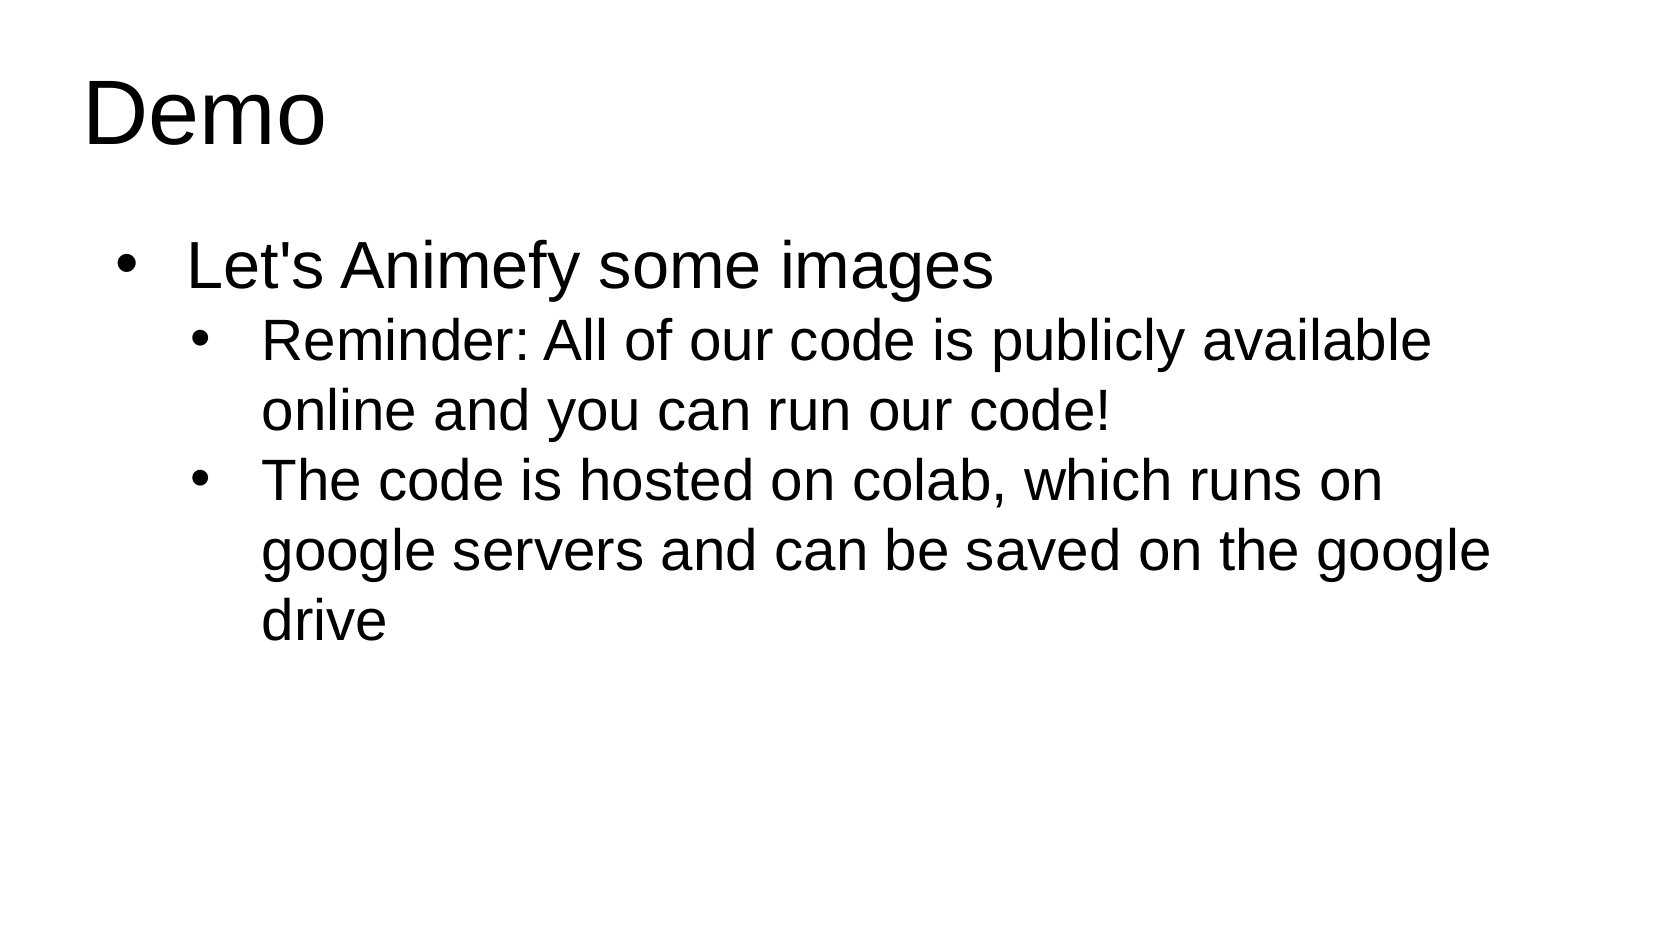

# Demo
Let's Animefy some images
Reminder: All of our code is publicly available online and you can run our code!
The code is hosted on colab, which runs on google servers and can be saved on the google drive